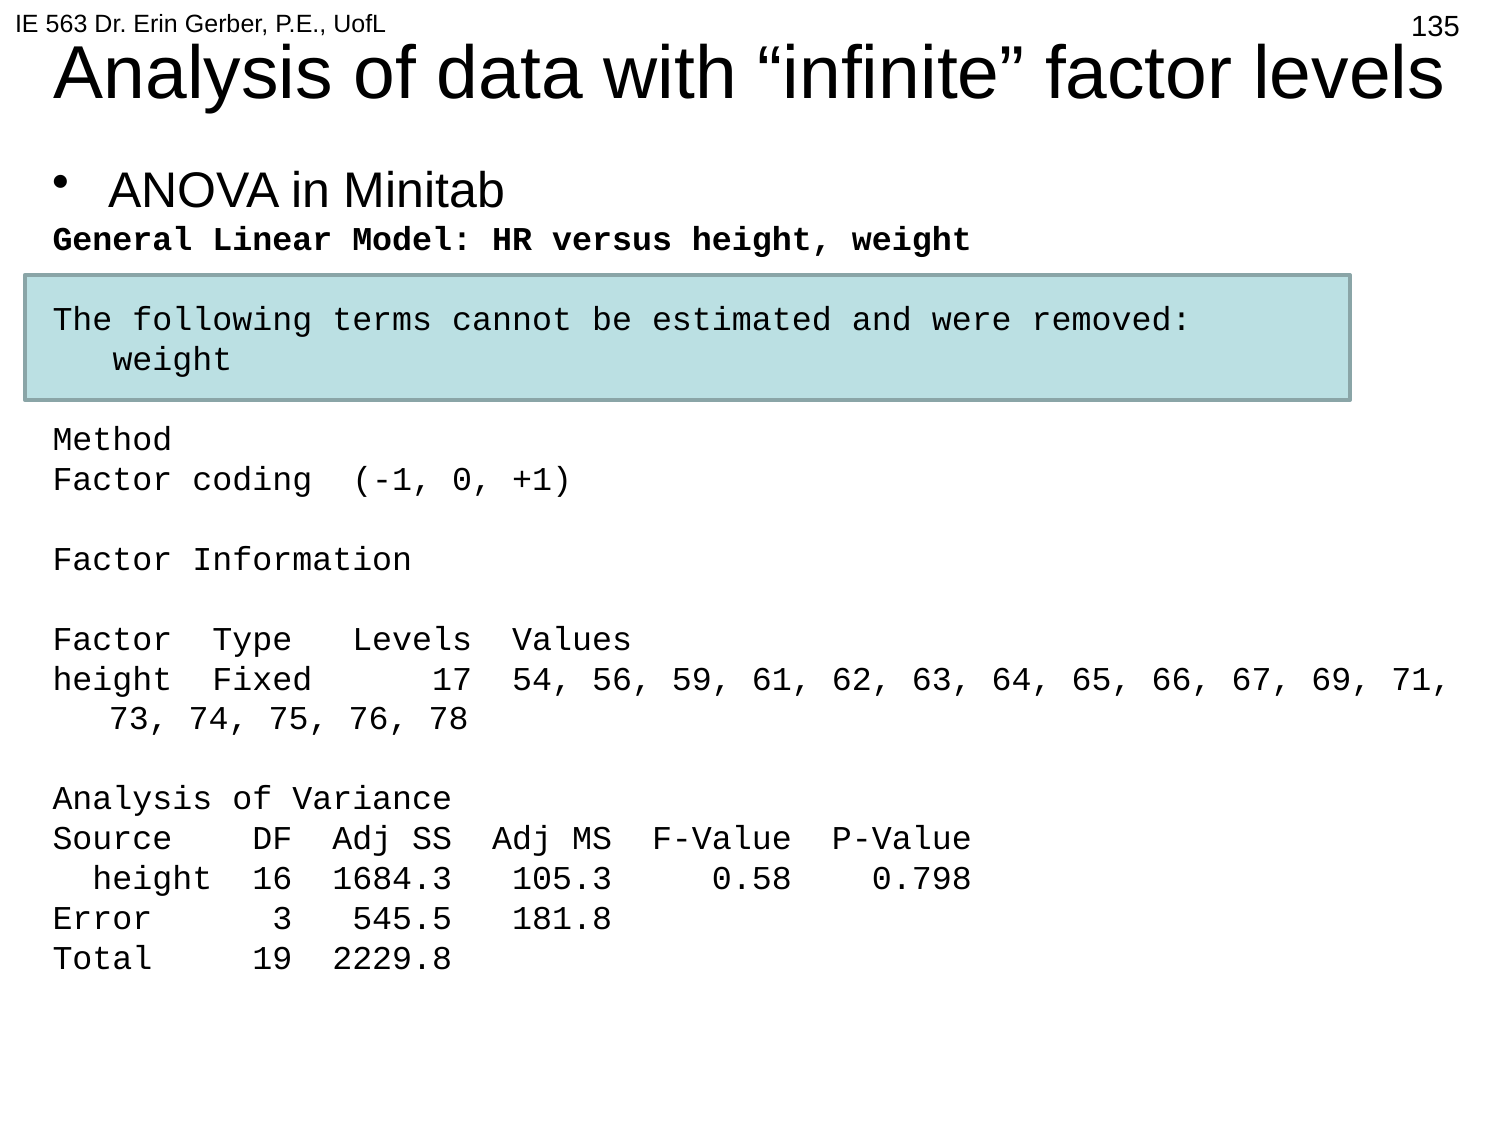

IE 563 Dr. Erin Gerber, P.E., UofL
135
# Analysis of data with “infinite” factor levels
ANOVA in Minitab
General Linear Model: HR versus height, weight

The following terms cannot be estimated and were removed:
   weight

Method
Factor coding  (-1, 0, +1)

Factor Information

Factor  Type   Levels  Values
height  Fixed      17  54, 56, 59, 61, 62, 63, 64, 65, 66, 67, 69, 71, 73, 74, 75, 76, 78

Analysis of Variance
Source    DF  Adj SS  Adj MS  F-Value  P-Value
  height  16  1684.3   105.3     0.58    0.798
Error      3   545.5   181.8
Total     19  2229.8